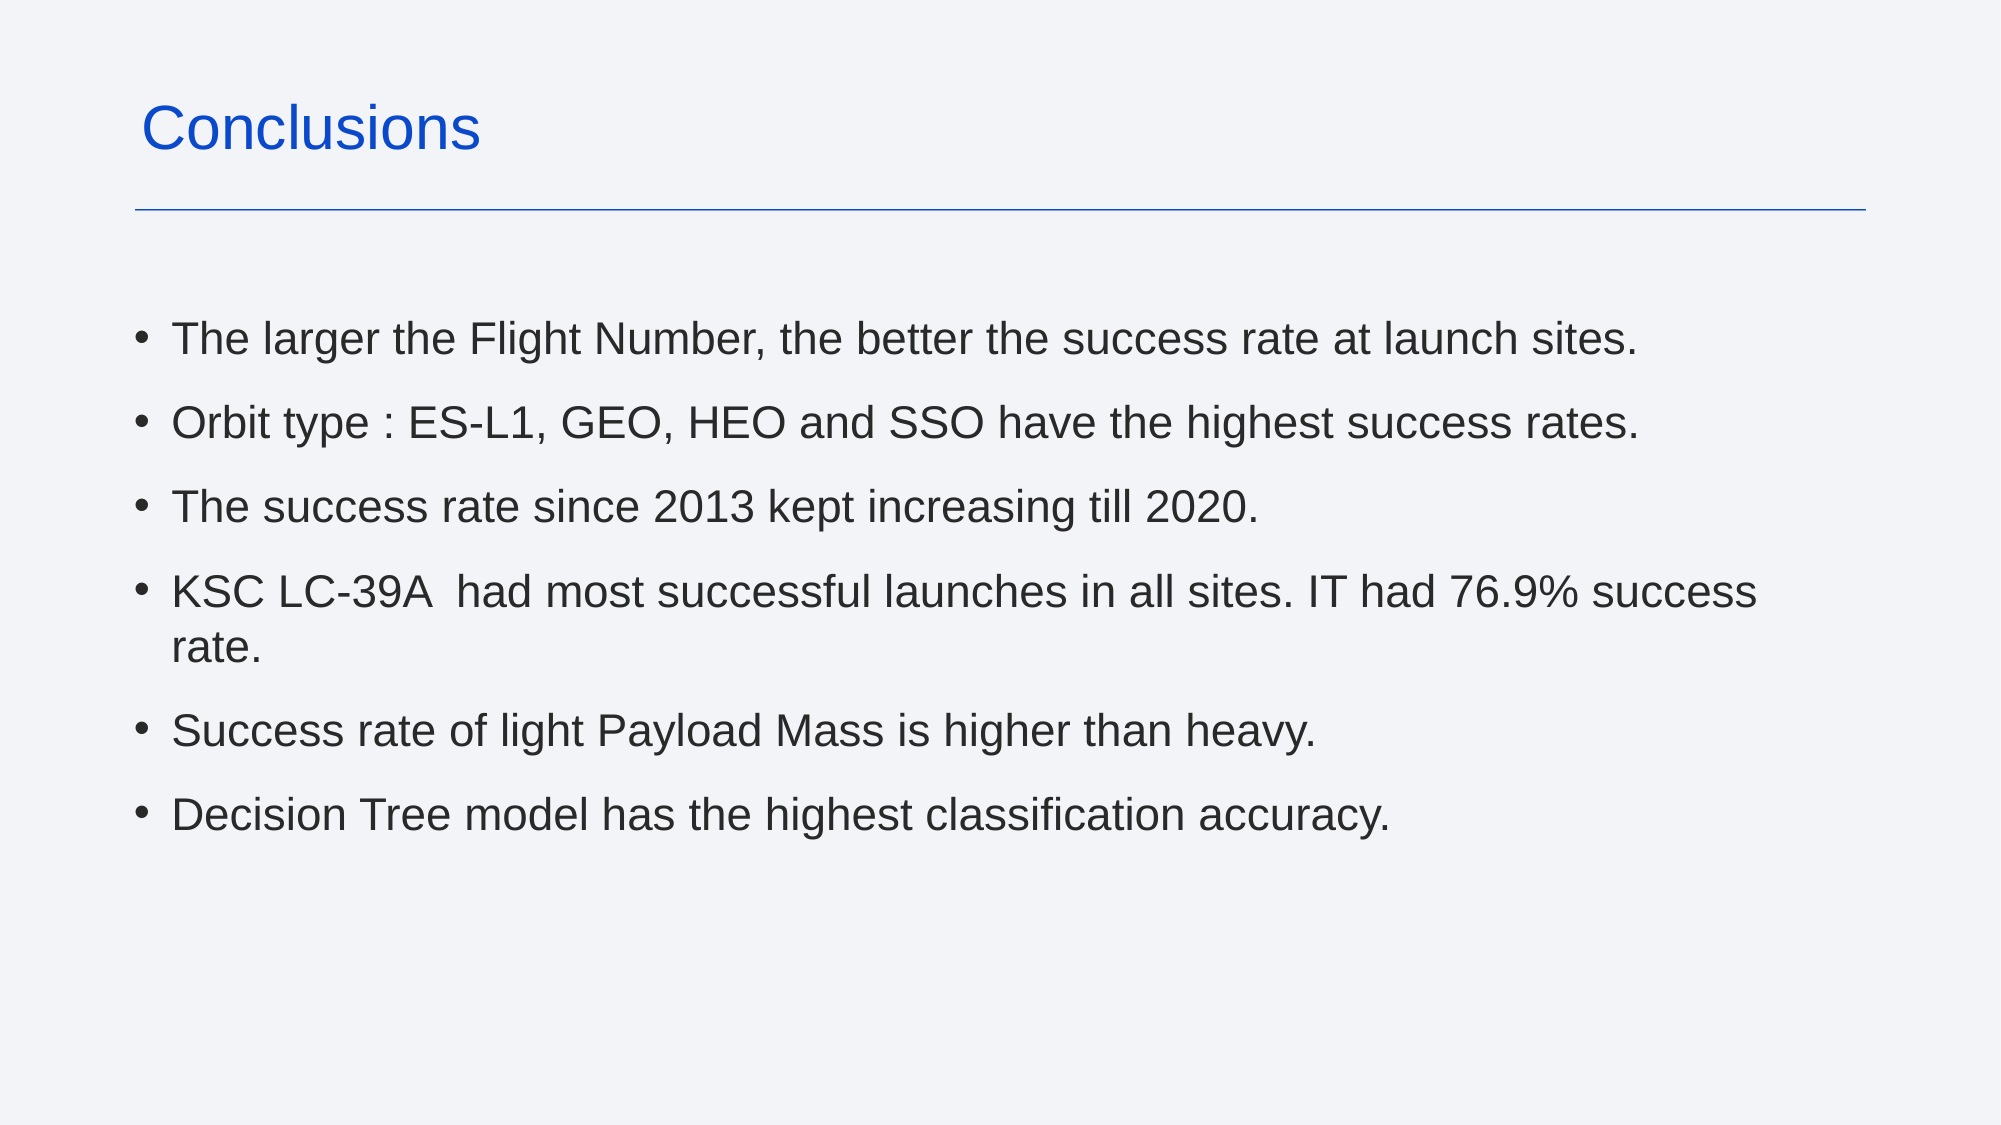

Conclusions
The larger the Flight Number, the better the success rate at launch sites.
Orbit type : ES-L1, GEO, HEO and SSO have the highest success rates.
The success rate since 2013 kept increasing till 2020.
KSC LC-39A  had most successful launches in all sites. IT had 76.9% success rate.
Success rate of light Payload Mass is higher than heavy.
Decision Tree model has the highest classification accuracy.
45